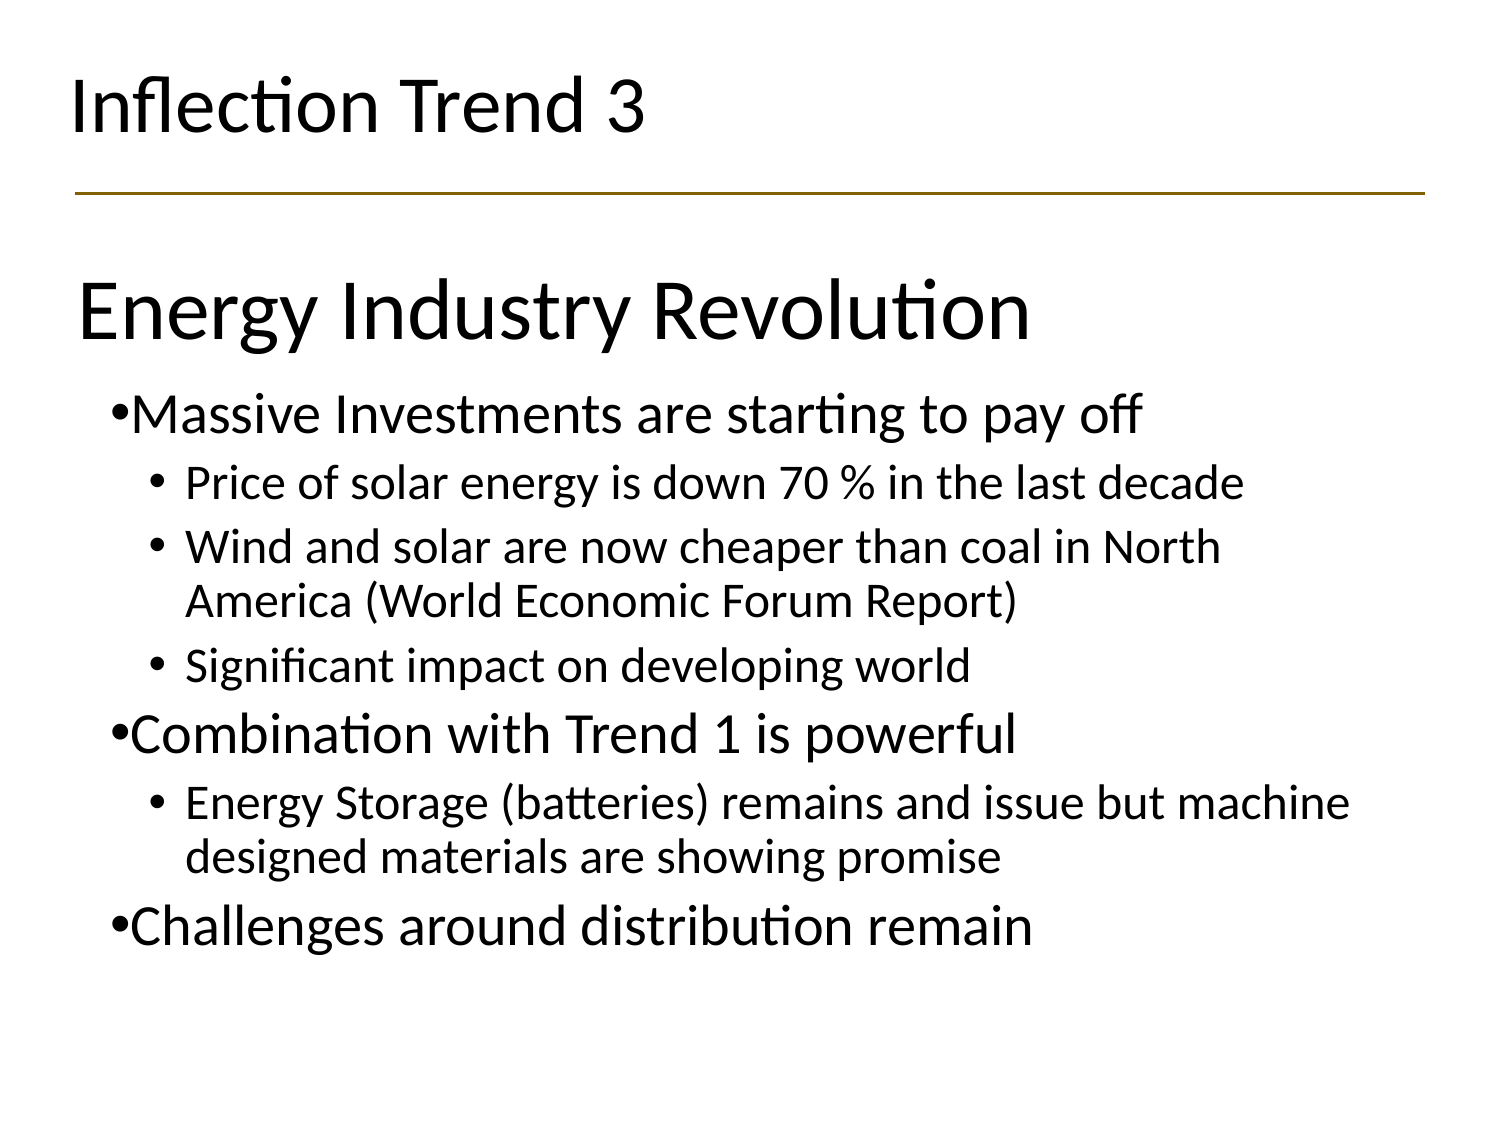

# Inflection Trend 3
Energy Industry Revolution
Massive Investments are starting to pay off
Price of solar energy is down 70 % in the last decade
Wind and solar are now cheaper than coal in North America (World Economic Forum Report)
Significant impact on developing world
Combination with Trend 1 is powerful
Energy Storage (batteries) remains and issue but machine designed materials are showing promise
Challenges around distribution remain
24